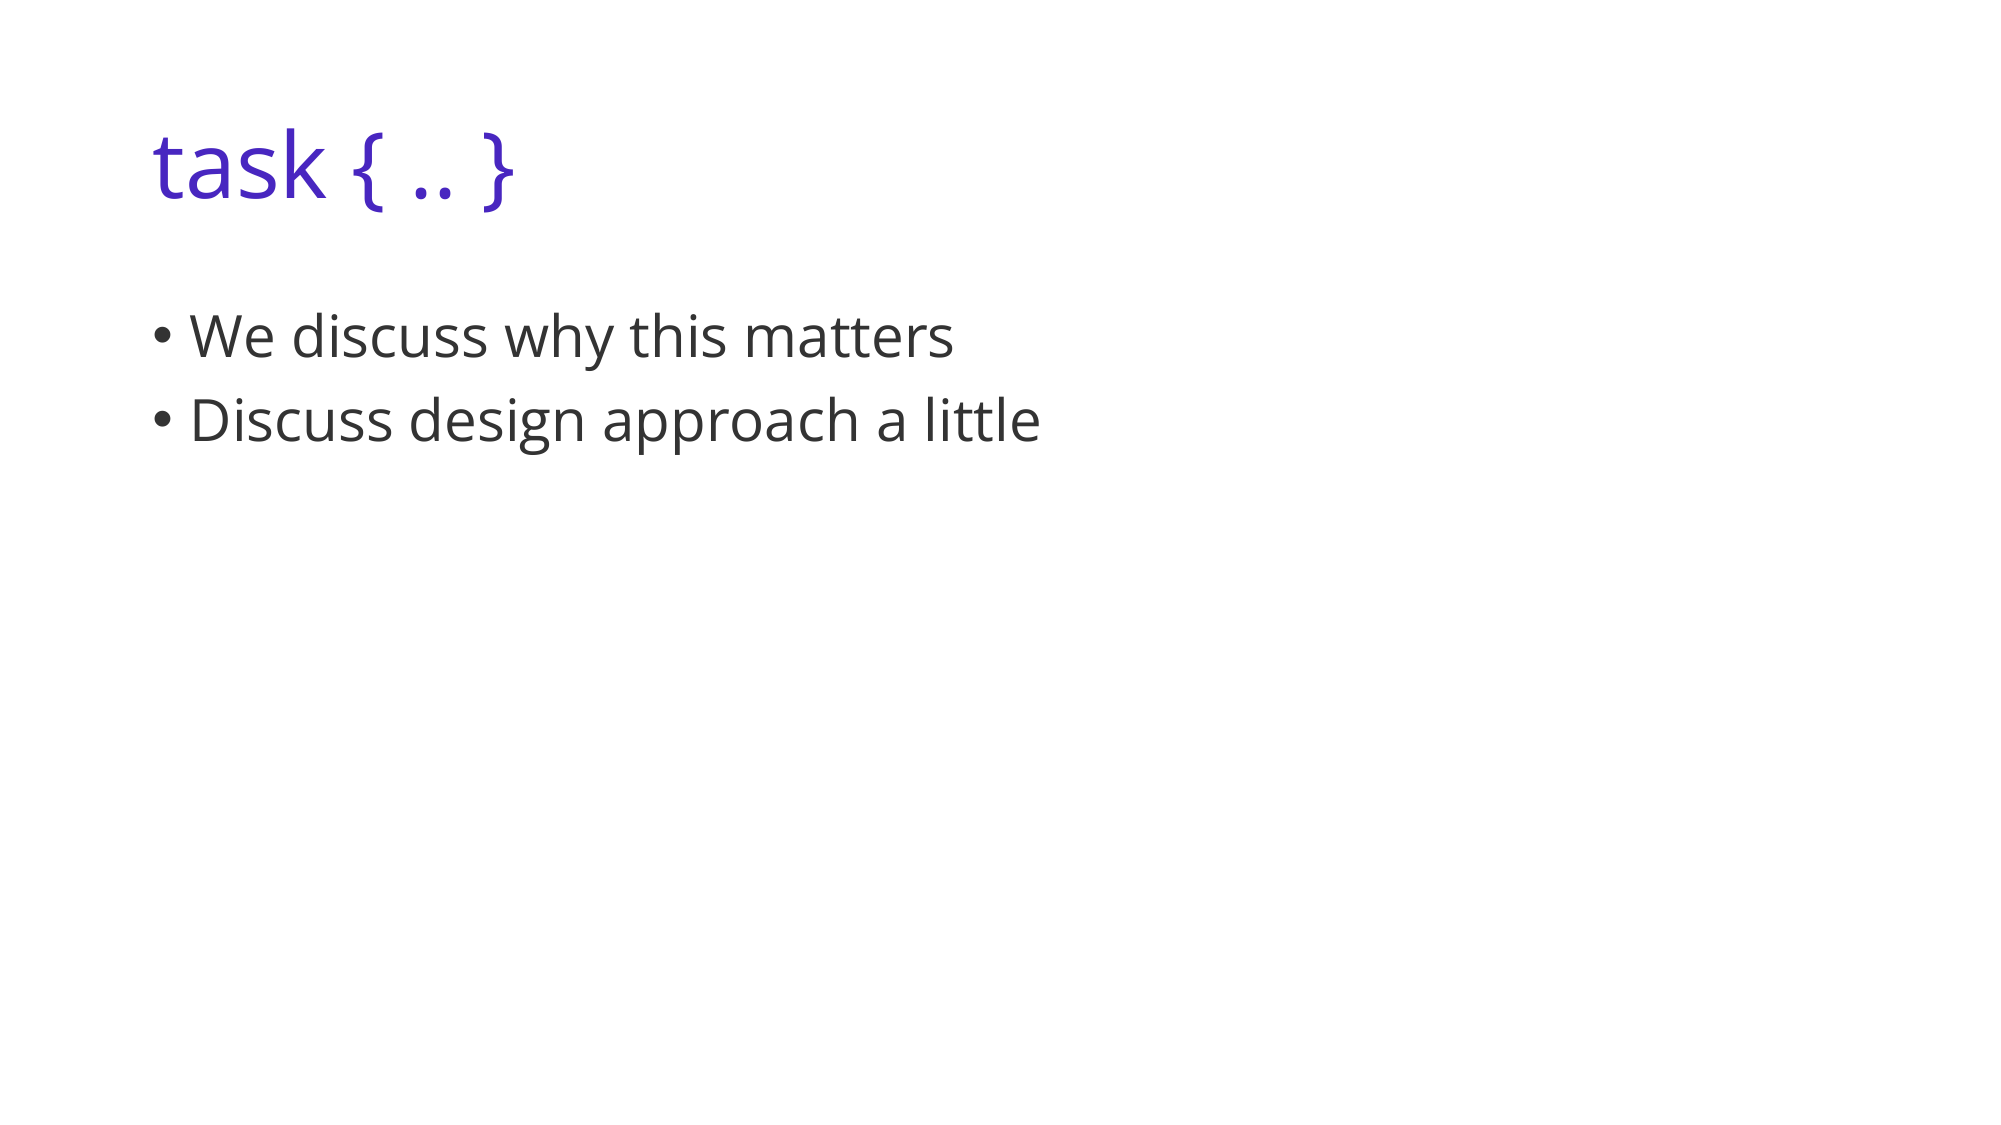

# task { .. }
We discuss why this matters
Discuss design approach a little